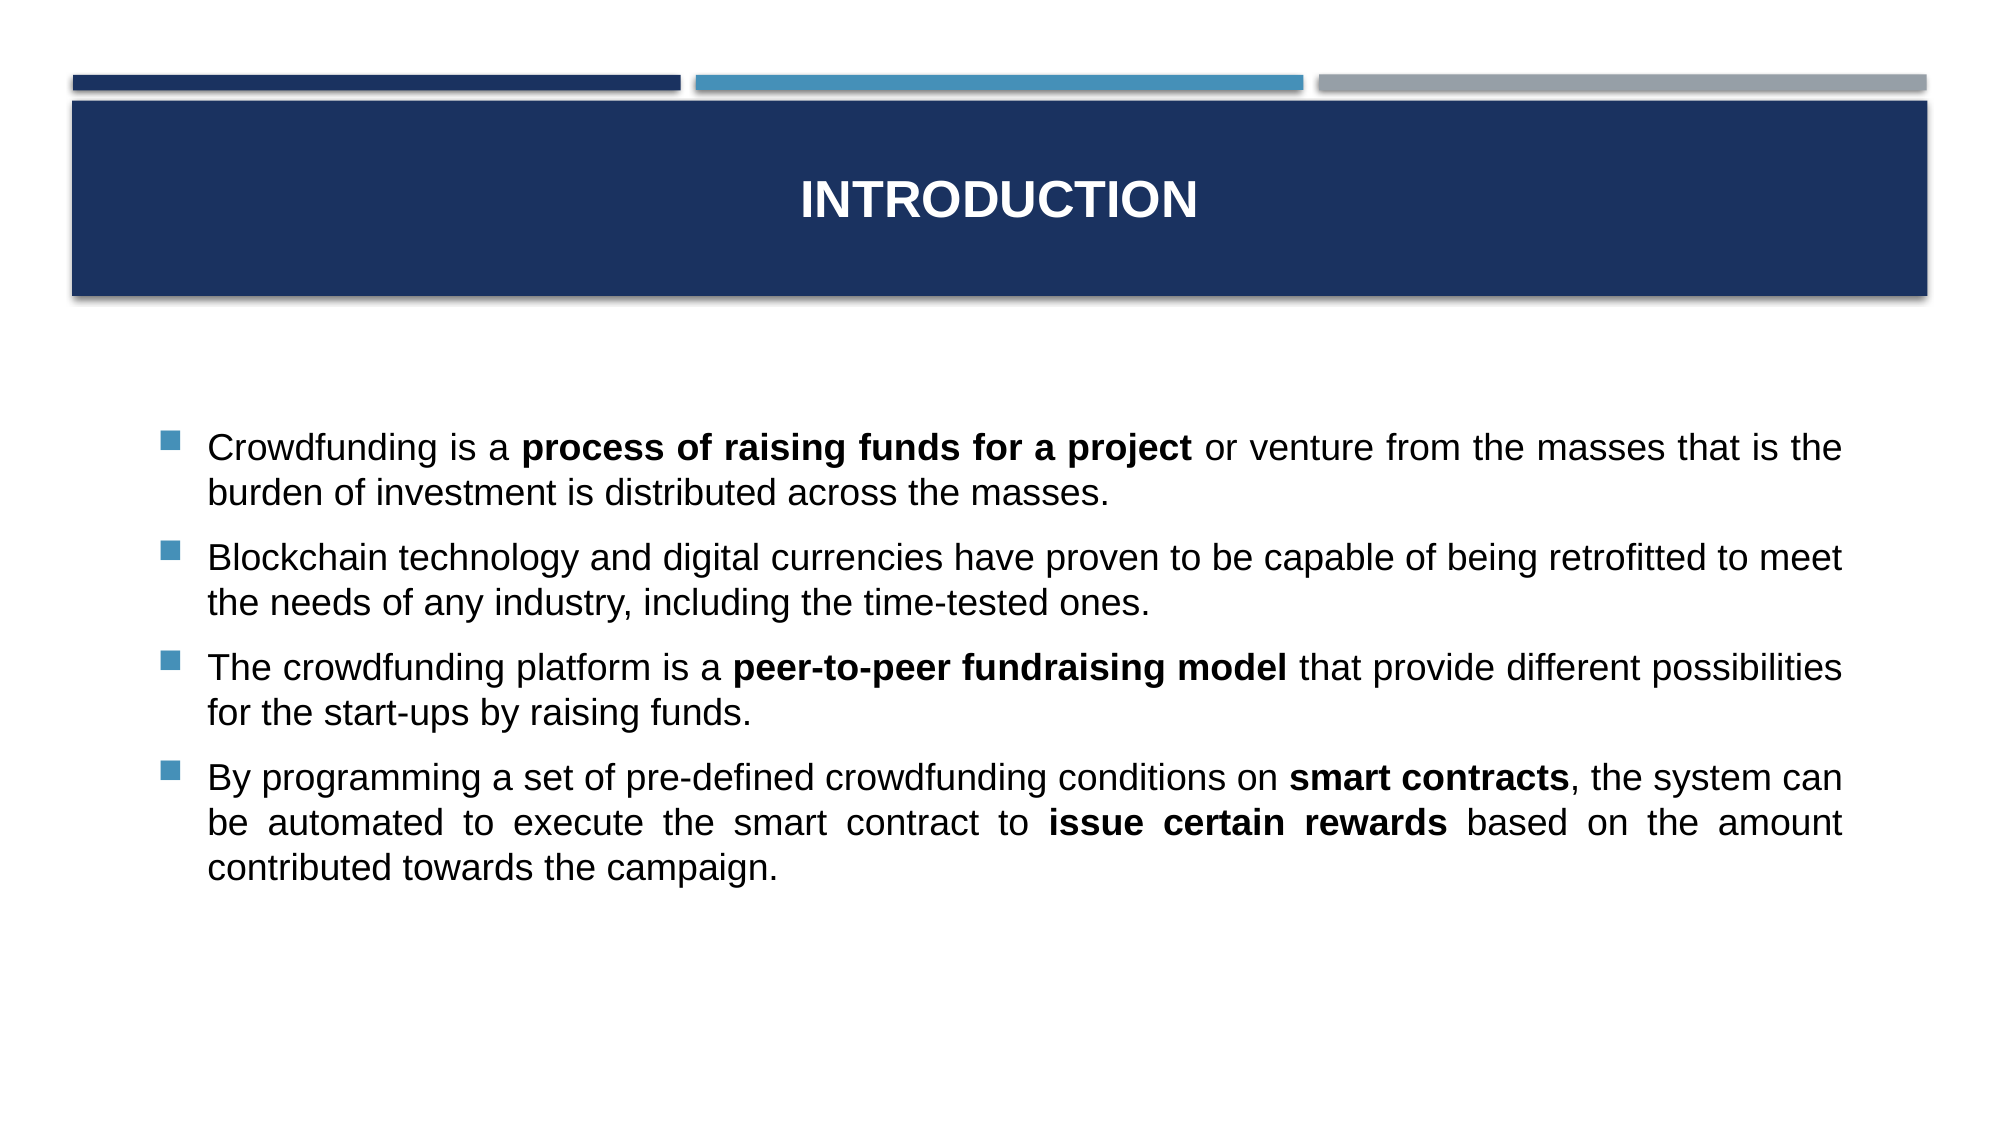

# iNTRODUCTION
Crowdfunding is a process of raising funds for a project or venture from the masses that is the burden of investment is distributed across the masses.
Blockchain technology and digital currencies have proven to be capable of being retrofitted to meet the needs of any industry, including the time-tested ones.
The crowdfunding platform is a peer-to-peer fundraising model that provide different possibilities for the start-ups by raising funds.
By programming a set of pre-defined crowdfunding conditions on smart contracts, the system can be automated to execute the smart contract to issue certain rewards based on the amount contributed towards the campaign.